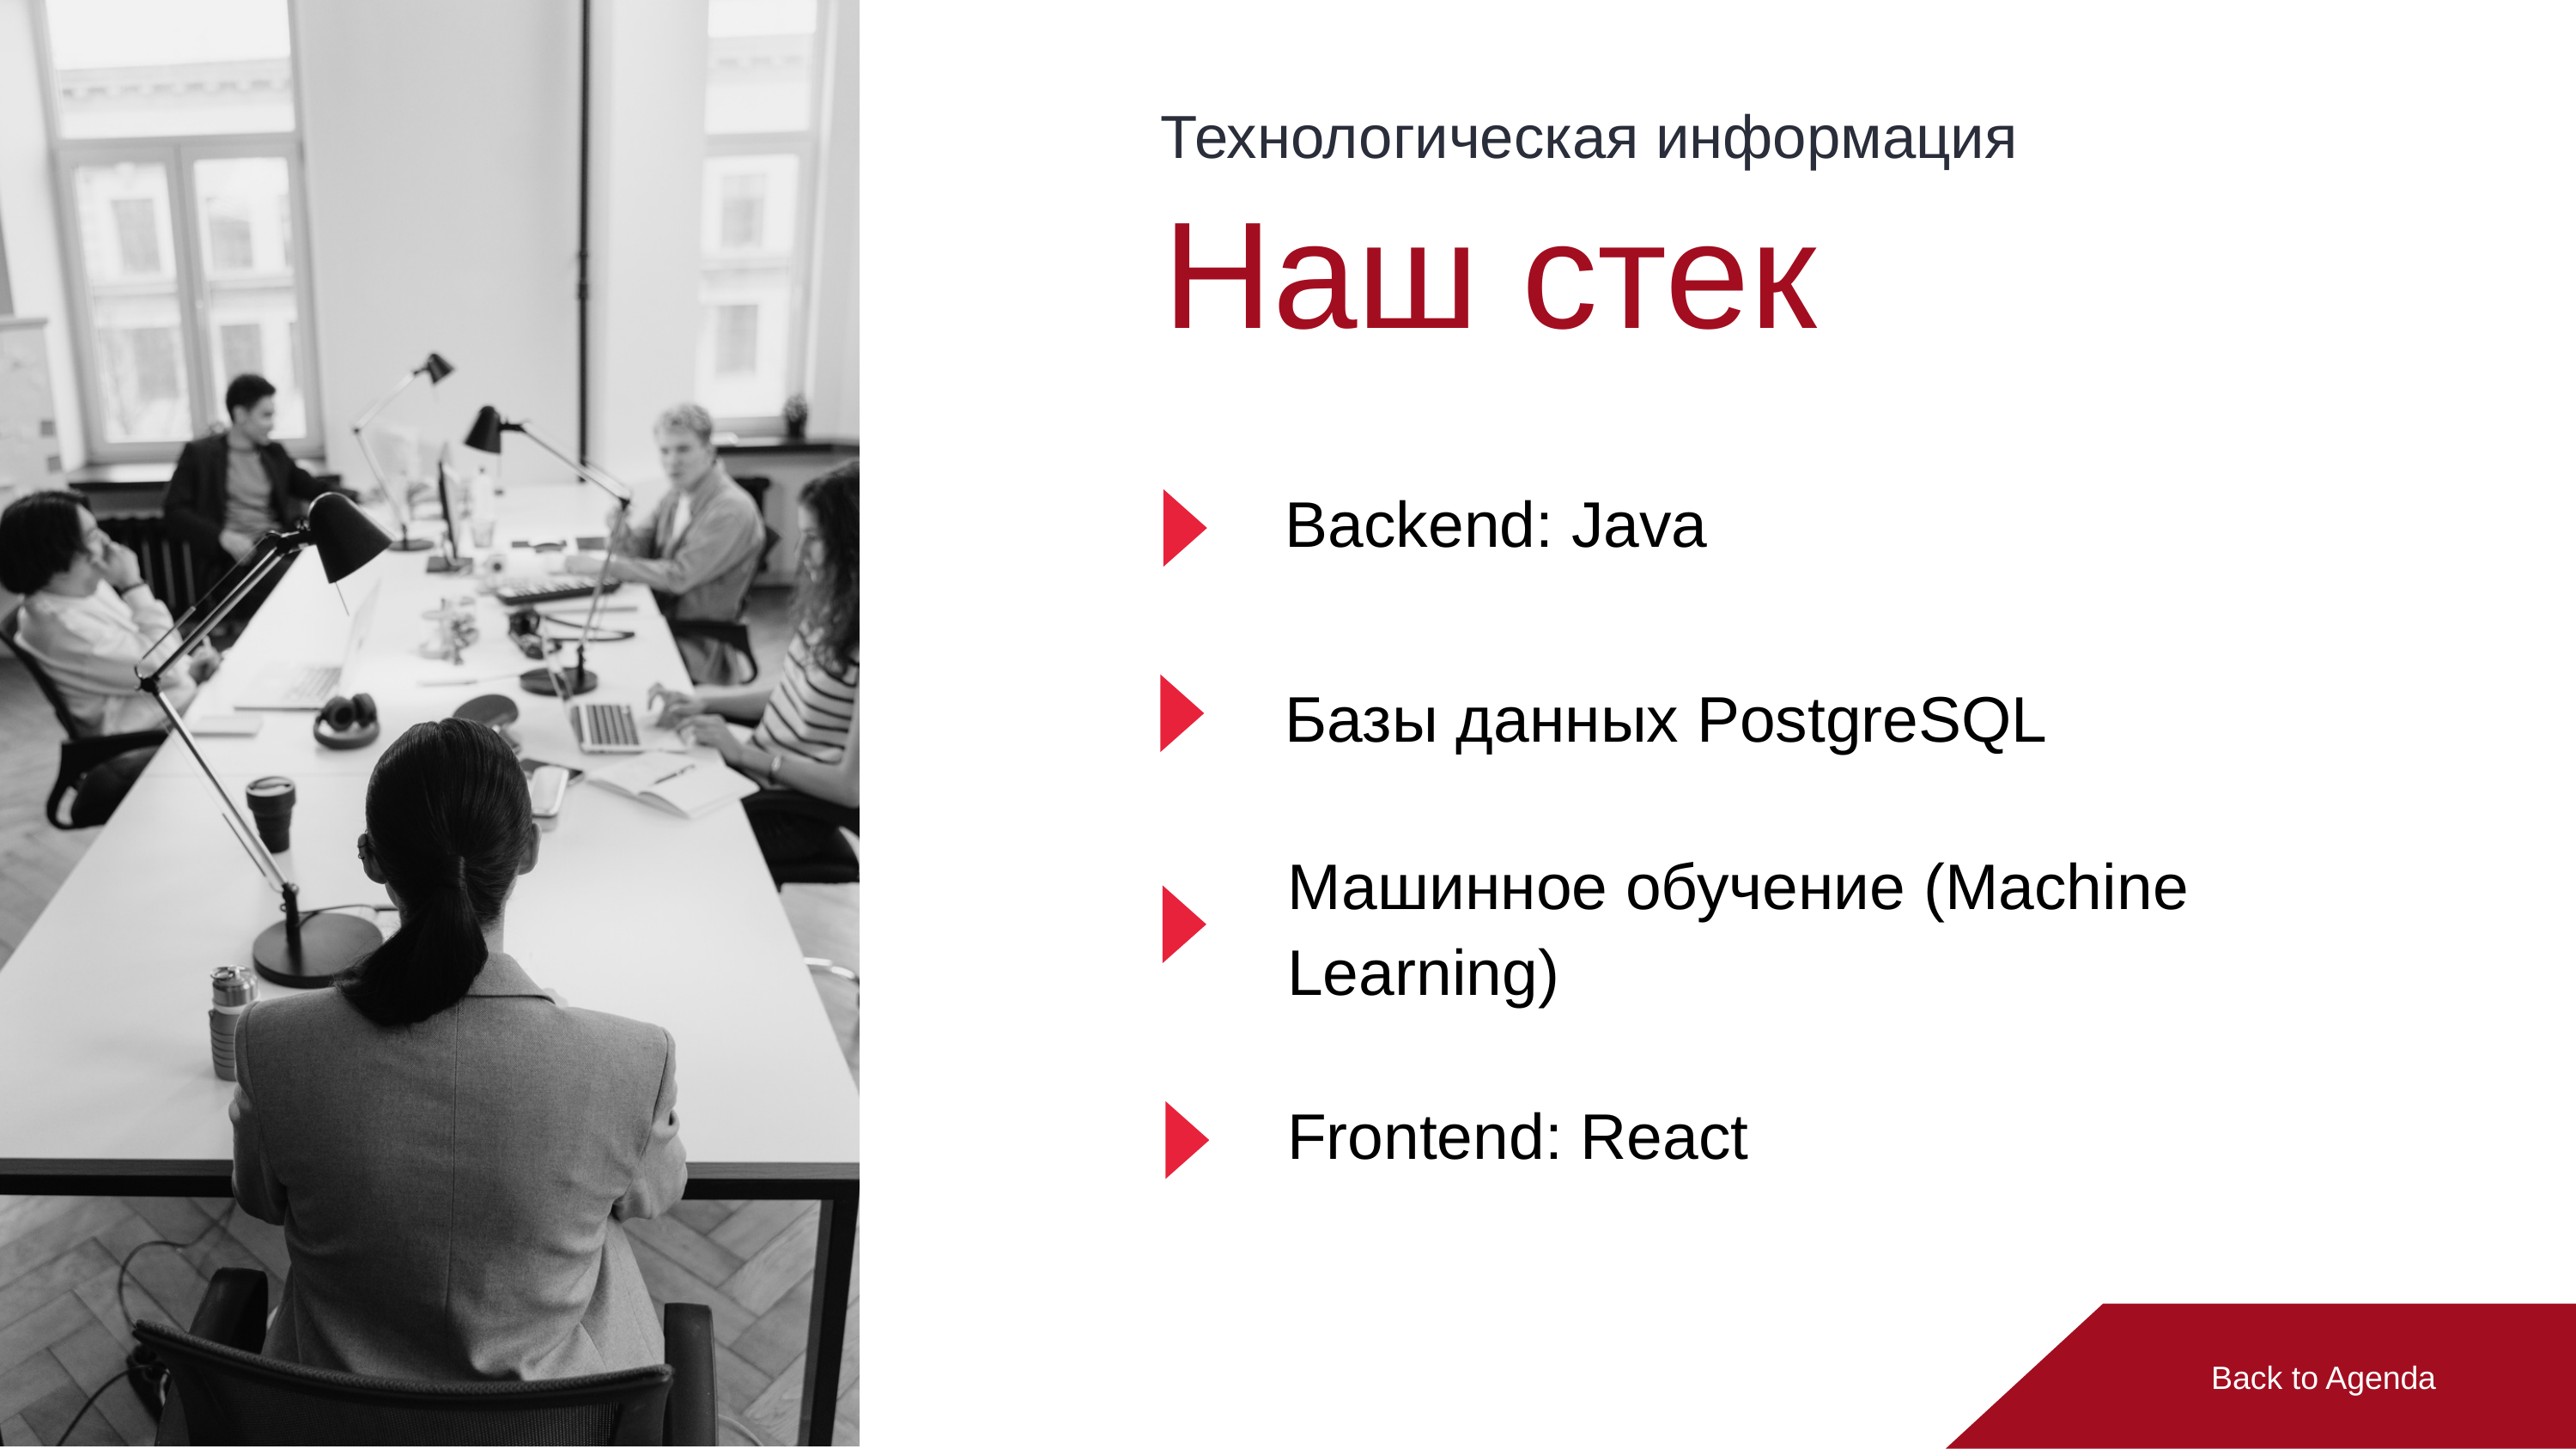

Технологическая информация

Наш стек
Backend: Java

Базы данных PostgreSQL

Машинное обучение (Machine Learning)

Frontend: React

Back to Agenda